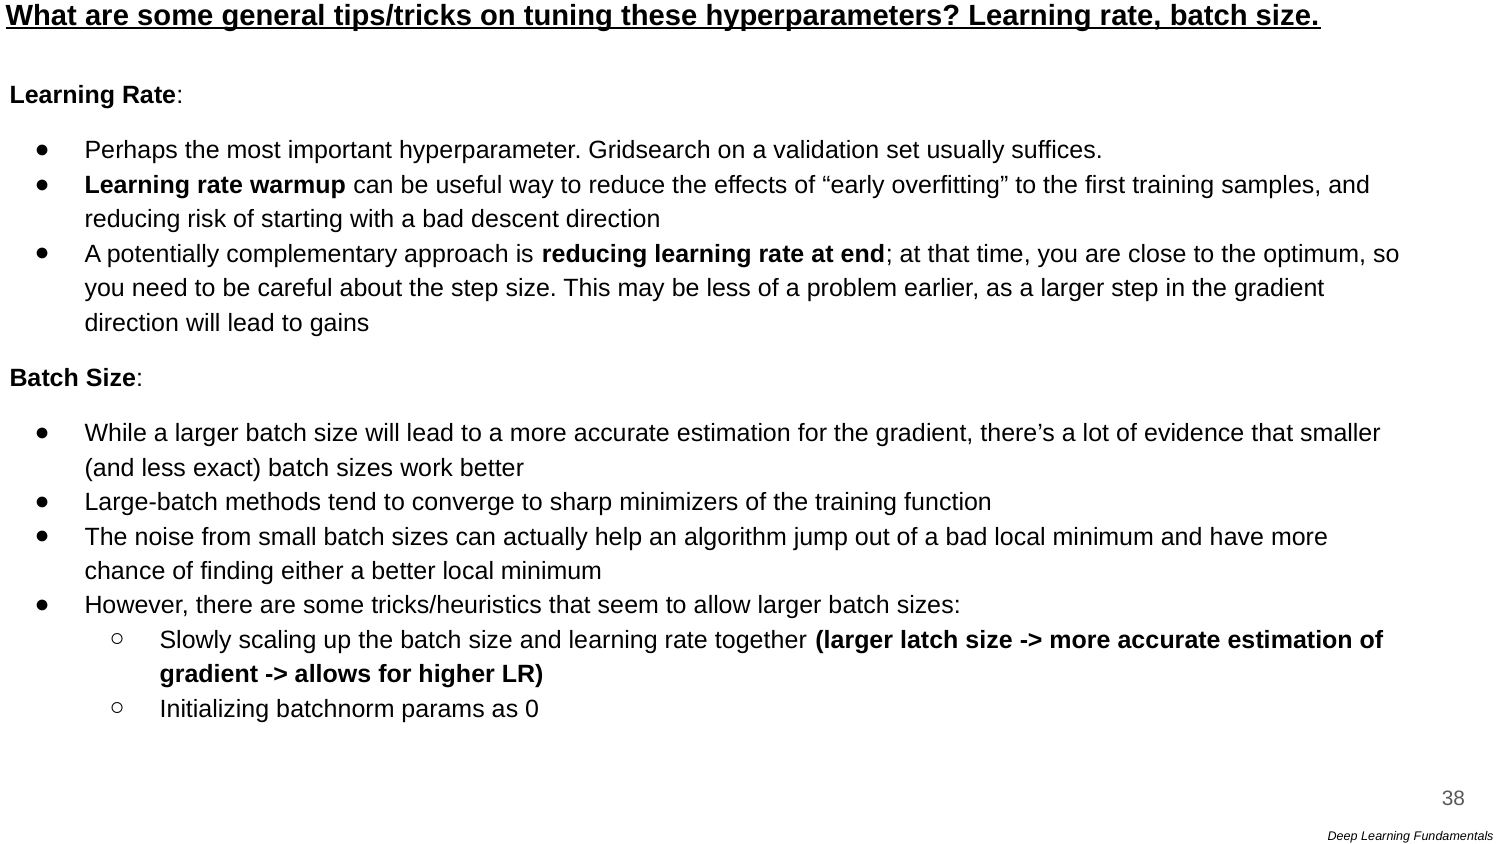

What are some general tips/tricks on tuning these hyperparameters? Learning rate, batch size.
Learning Rate:
Perhaps the most important hyperparameter. Gridsearch on a validation set usually suffices.
Learning rate warmup can be useful way to reduce the effects of “early overfitting” to the first training samples, and reducing risk of starting with a bad descent direction
A potentially complementary approach is reducing learning rate at end; at that time, you are close to the optimum, so you need to be careful about the step size. This may be less of a problem earlier, as a larger step in the gradient direction will lead to gains
Batch Size:
While a larger batch size will lead to a more accurate estimation for the gradient, there’s a lot of evidence that smaller (and less exact) batch sizes work better
Large-batch methods tend to converge to sharp minimizers of the training function
The noise from small batch sizes can actually help an algorithm jump out of a bad local minimum and have more chance of finding either a better local minimum
However, there are some tricks/heuristics that seem to allow larger batch sizes:
Slowly scaling up the batch size and learning rate together (larger latch size -> more accurate estimation of gradient -> allows for higher LR)
Initializing batchnorm params as 0
38
Deep Learning Fundamentals